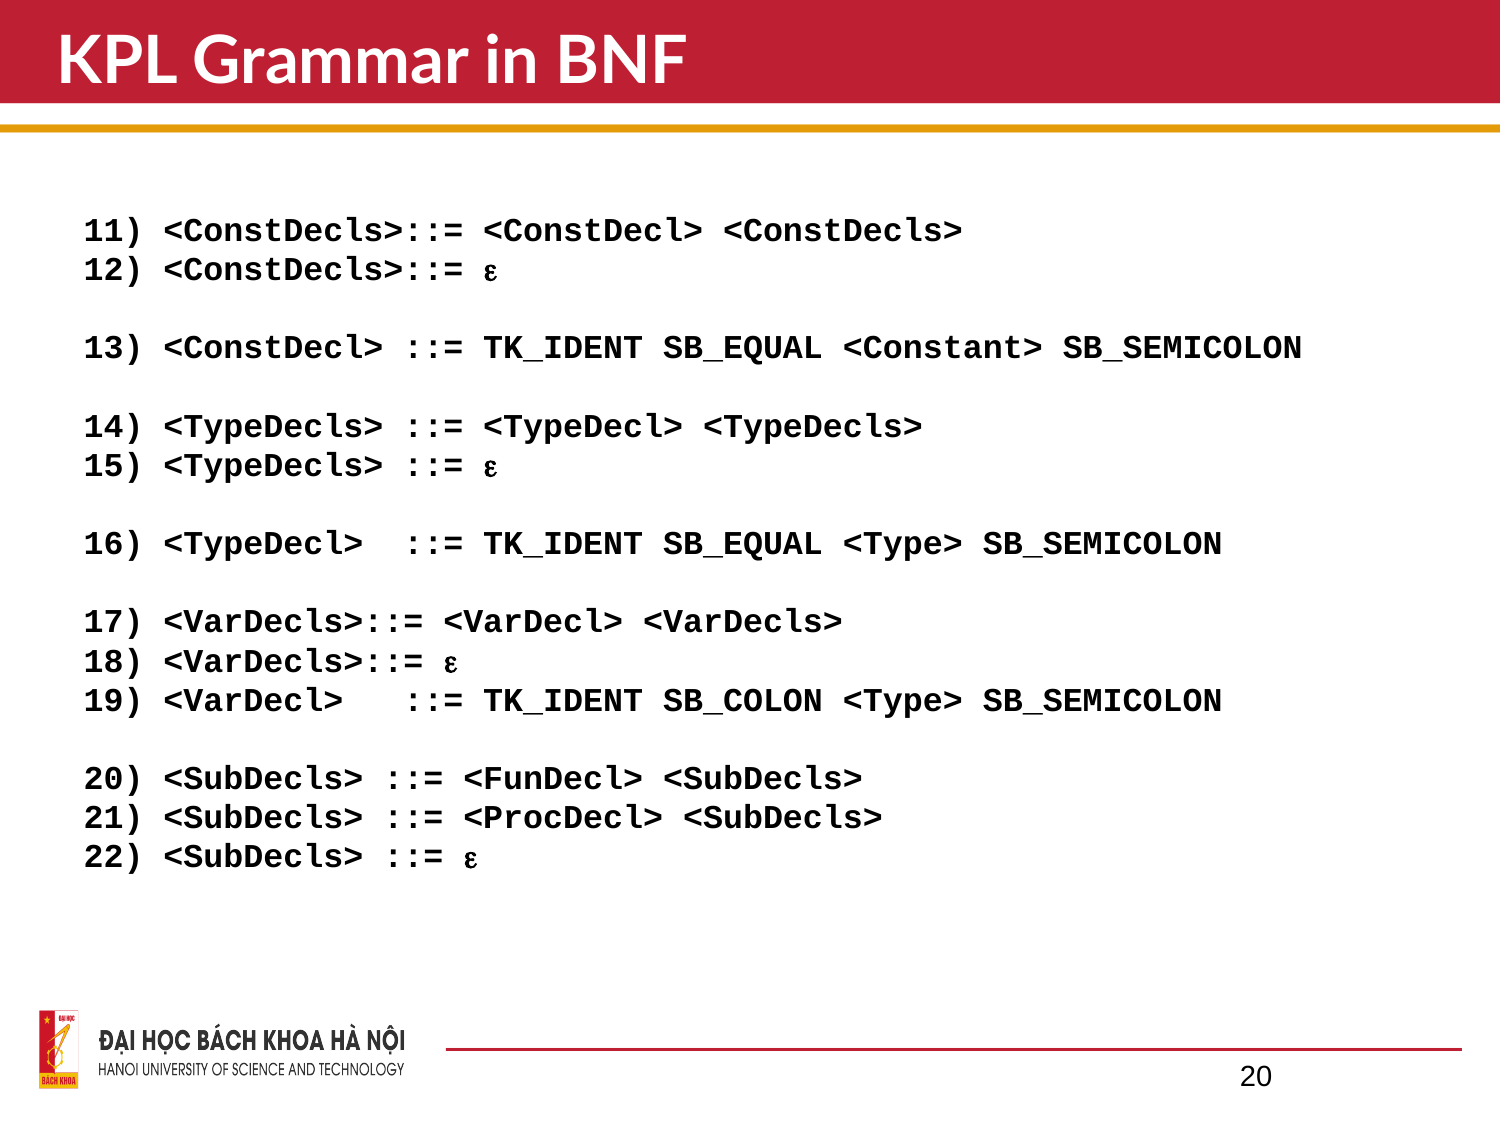

# KPL Grammar in BNF

11) <ConstDecls>::= <ConstDecl> <ConstDecls>
12) <ConstDecls>::= ε

13) <ConstDecl> ::= TK_IDENT SB_EQUAL <Constant> SB_SEMICOLON

14) <TypeDecls> ::= <TypeDecl> <TypeDecls>
15) <TypeDecls> ::= ε

16) <TypeDecl>  ::= TK_IDENT SB_EQUAL <Type> SB_SEMICOLON

17) <VarDecls>::= <VarDecl> <VarDecls>
18) <VarDecls>::= ε
19) <VarDecl>   ::= TK_IDENT SB_COLON <Type> SB_SEMICOLON

20) <SubDecls> ::= <FunDecl> <SubDecls>
21) <SubDecls> ::= <ProcDecl> <SubDecls>
22) <SubDecls> ::= ε

20